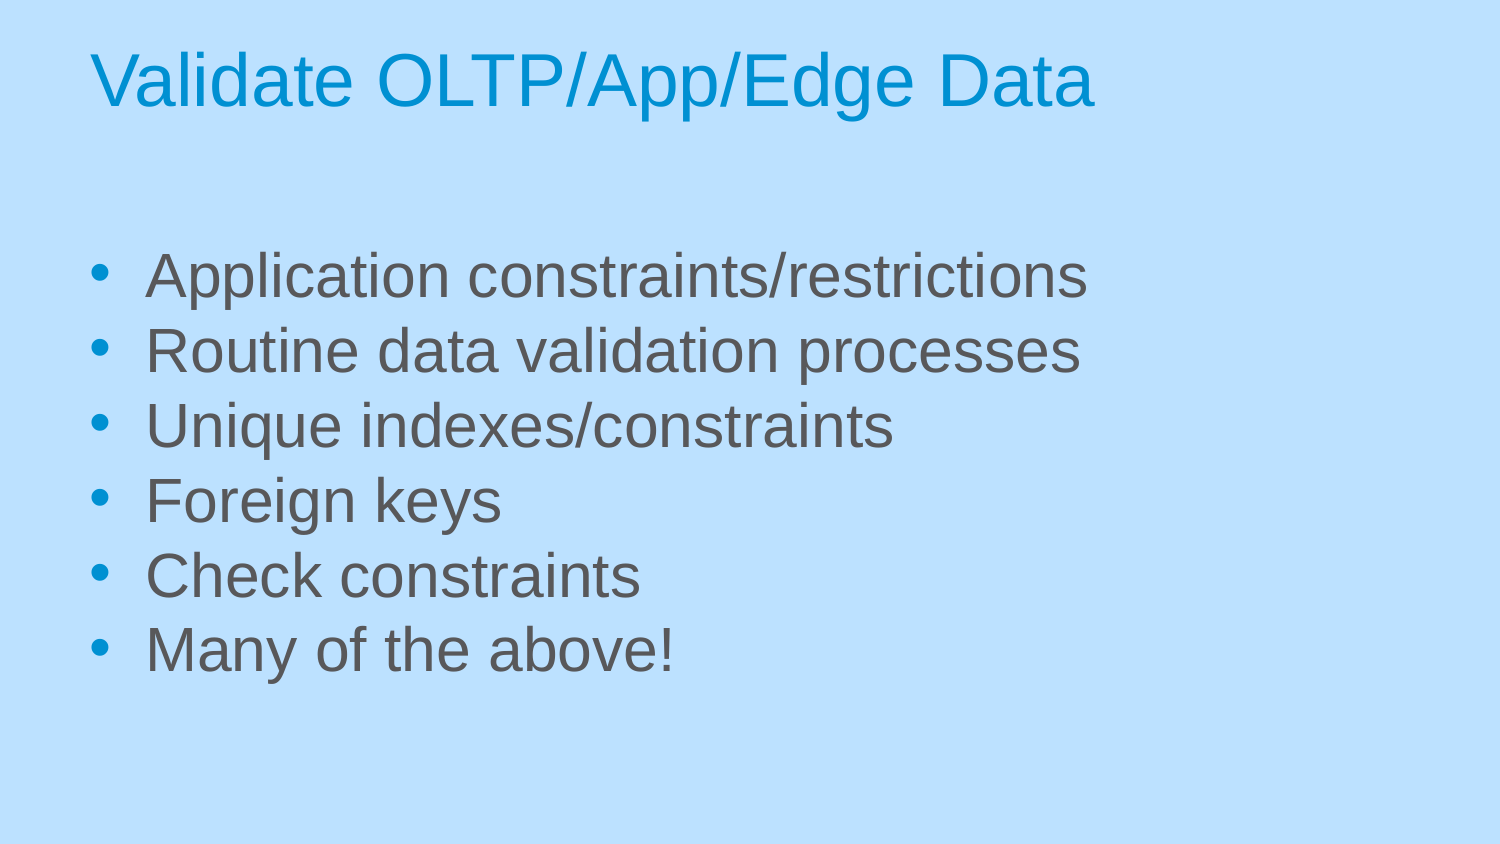

# Validate OLTP/App/Edge Data
Application constraints/restrictions
Routine data validation processes
Unique indexes/constraints
Foreign keys
Check constraints
Many of the above!